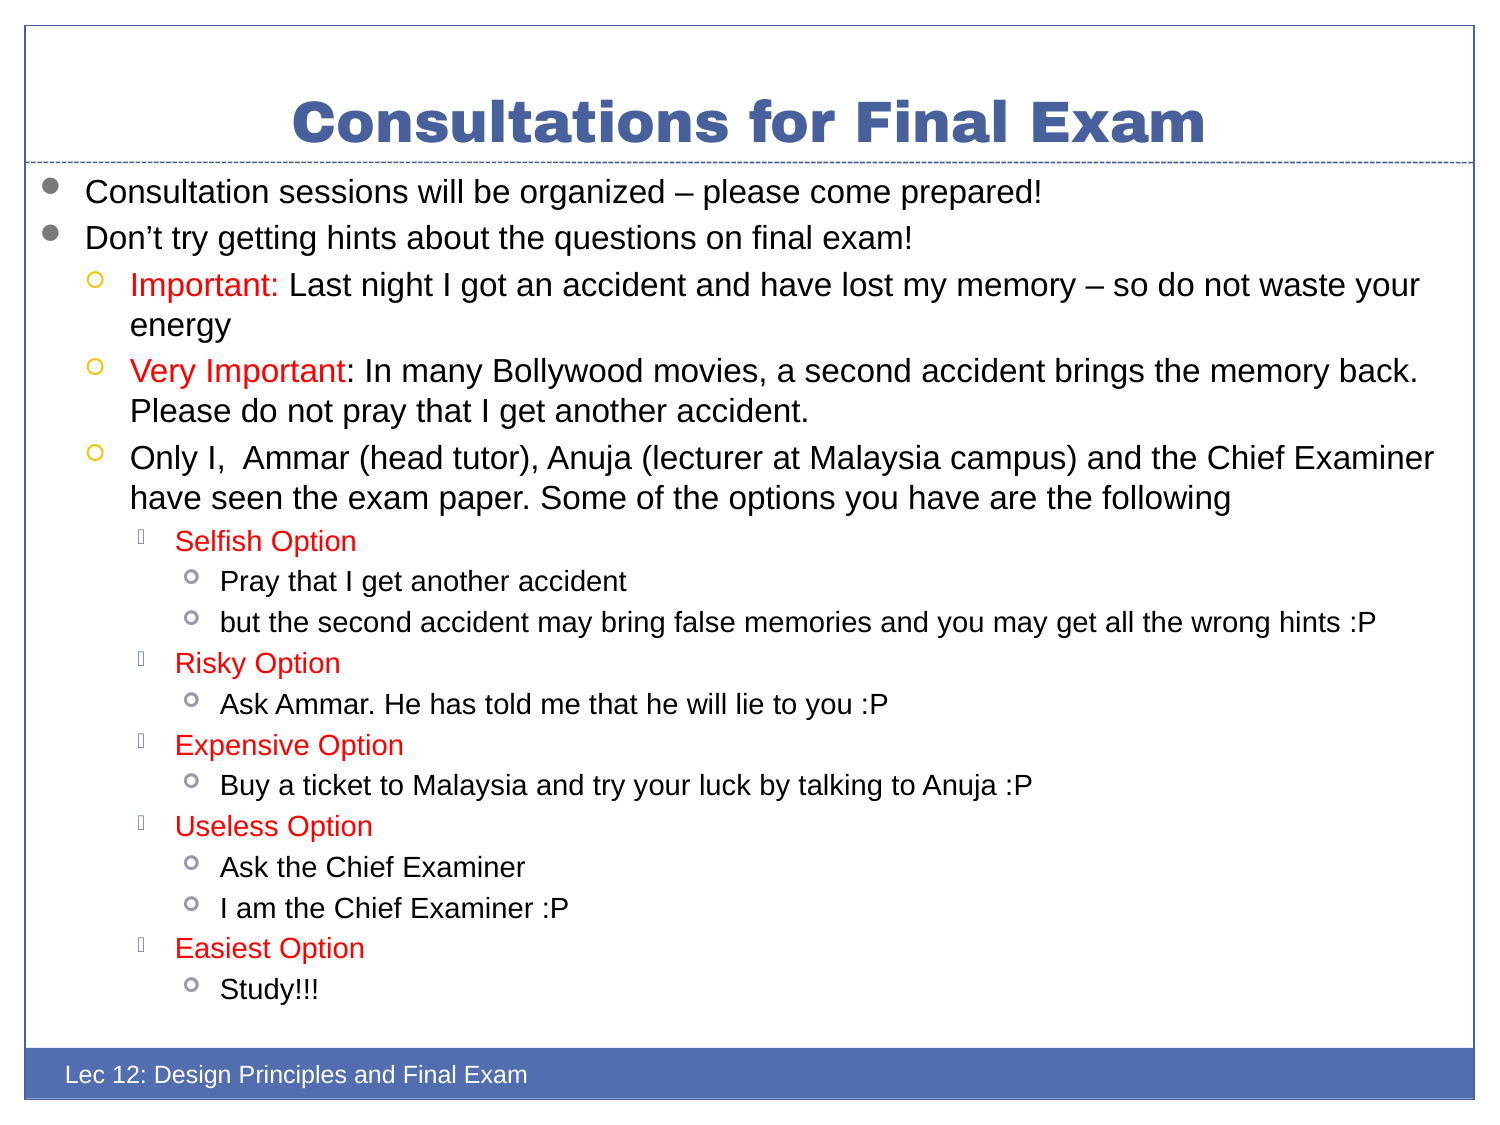

# Consultations for Final Exam
Consultation sessions will be organized – please come prepared!
Don’t try getting hints about the questions on final exam!
Important: Last night I got an accident and have lost my memory – so do not waste your energy
Very Important: In many Bollywood movies, a second accident brings the memory back. Please do not pray that I get another accident.
Only I,  Ammar (head tutor), Anuja (lecturer at Malaysia campus) and the Chief Examiner have seen the exam paper. Some of the options you have are the following
Selfish Option
Pray that I get another accident
but the second accident may bring false memories and you may get all the wrong hints :P
Risky Option
Ask Ammar. He has told me that he will lie to you :P
Expensive Option
Buy a ticket to Malaysia and try your luck by talking to Anuja :P
Useless Option
Ask the Chief Examiner
I am the Chief Examiner :P
Easiest Option
Study!!!

Lec 12: Design Principles and Final Exam